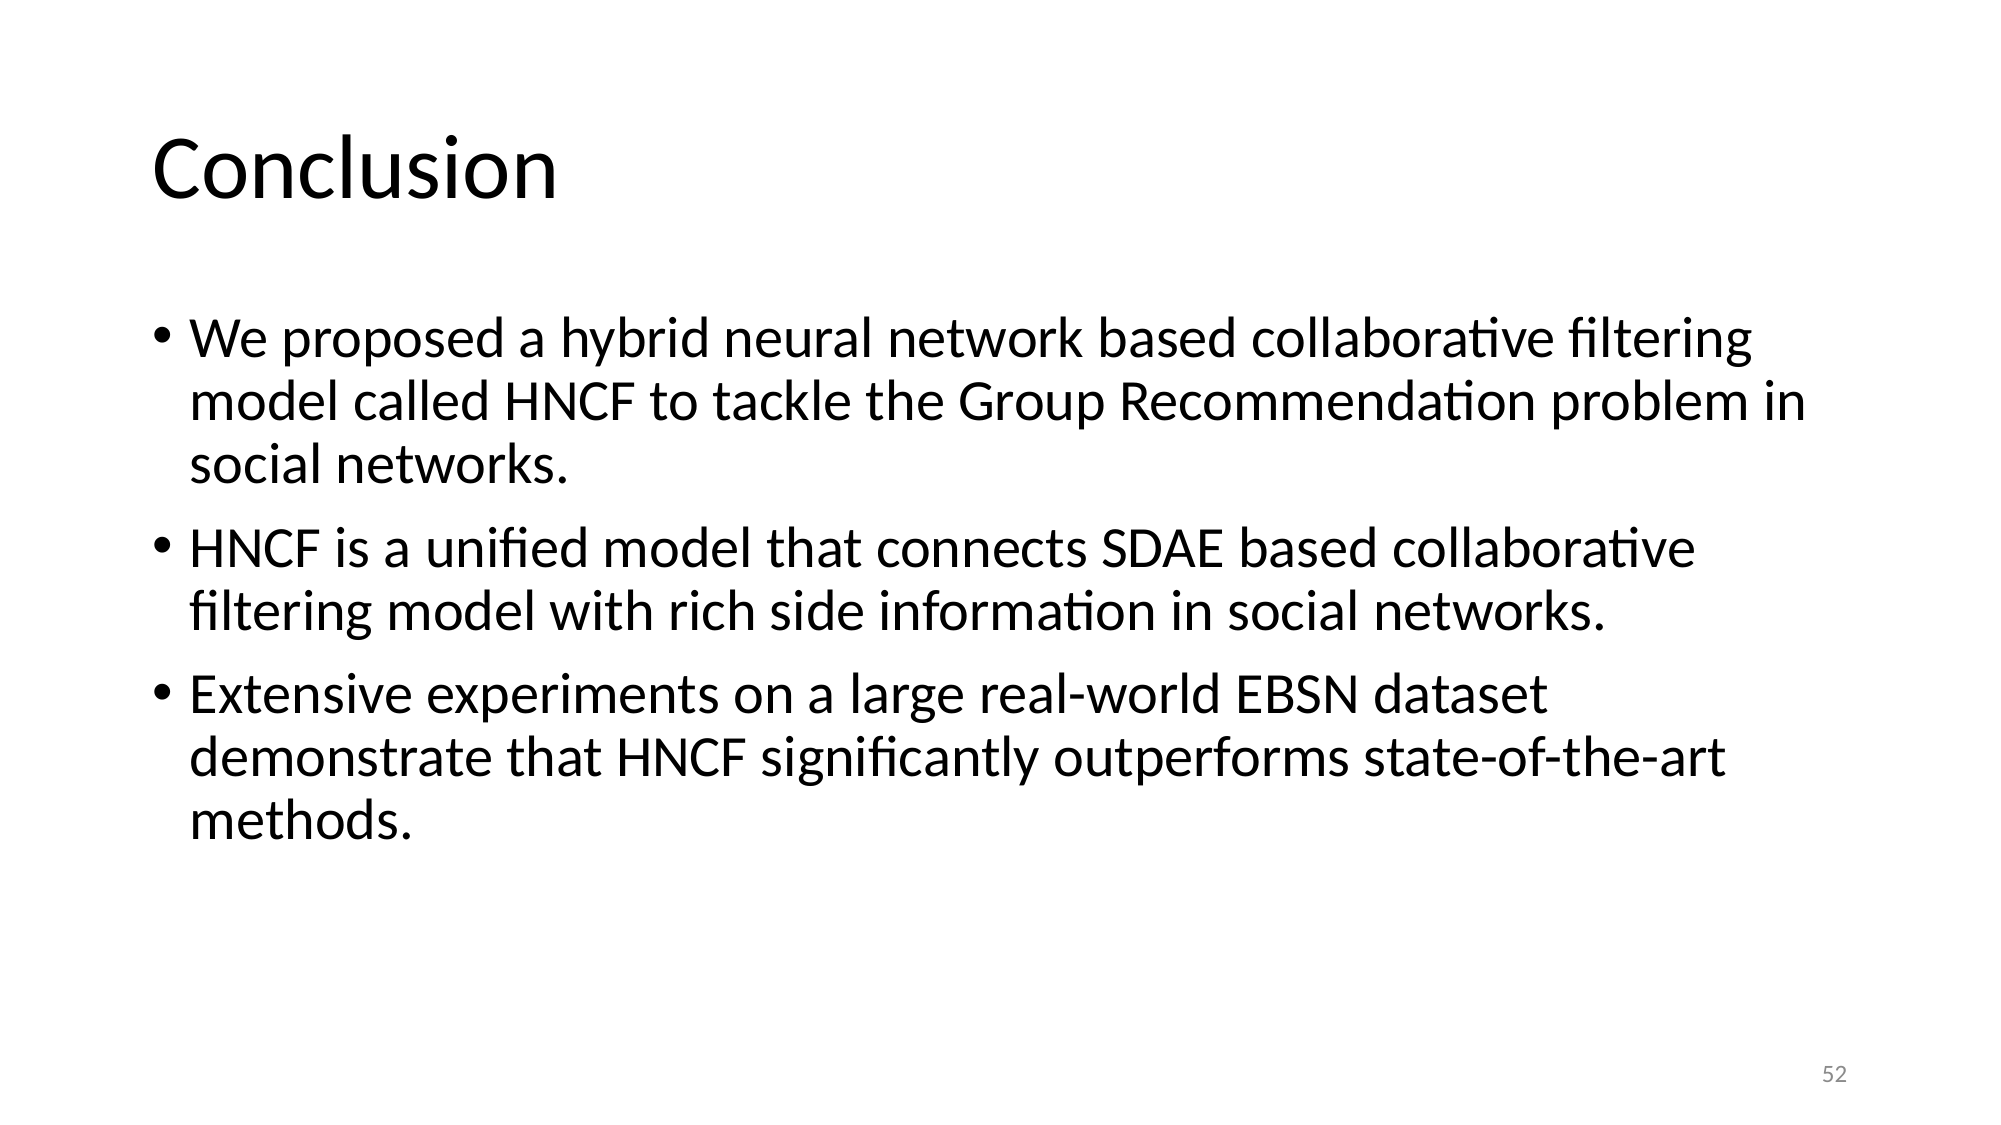

# Conclusion
We proposed a hybrid neural network based collaborative filtering model called HNCF to tackle the Group Recommendation problem in social networks.
HNCF is a unified model that connects SDAE based collaborative filtering model with rich side information in social networks.
Extensive experiments on a large real-world EBSN dataset demonstrate that HNCF significantly outperforms state-of-the-art methods.

52